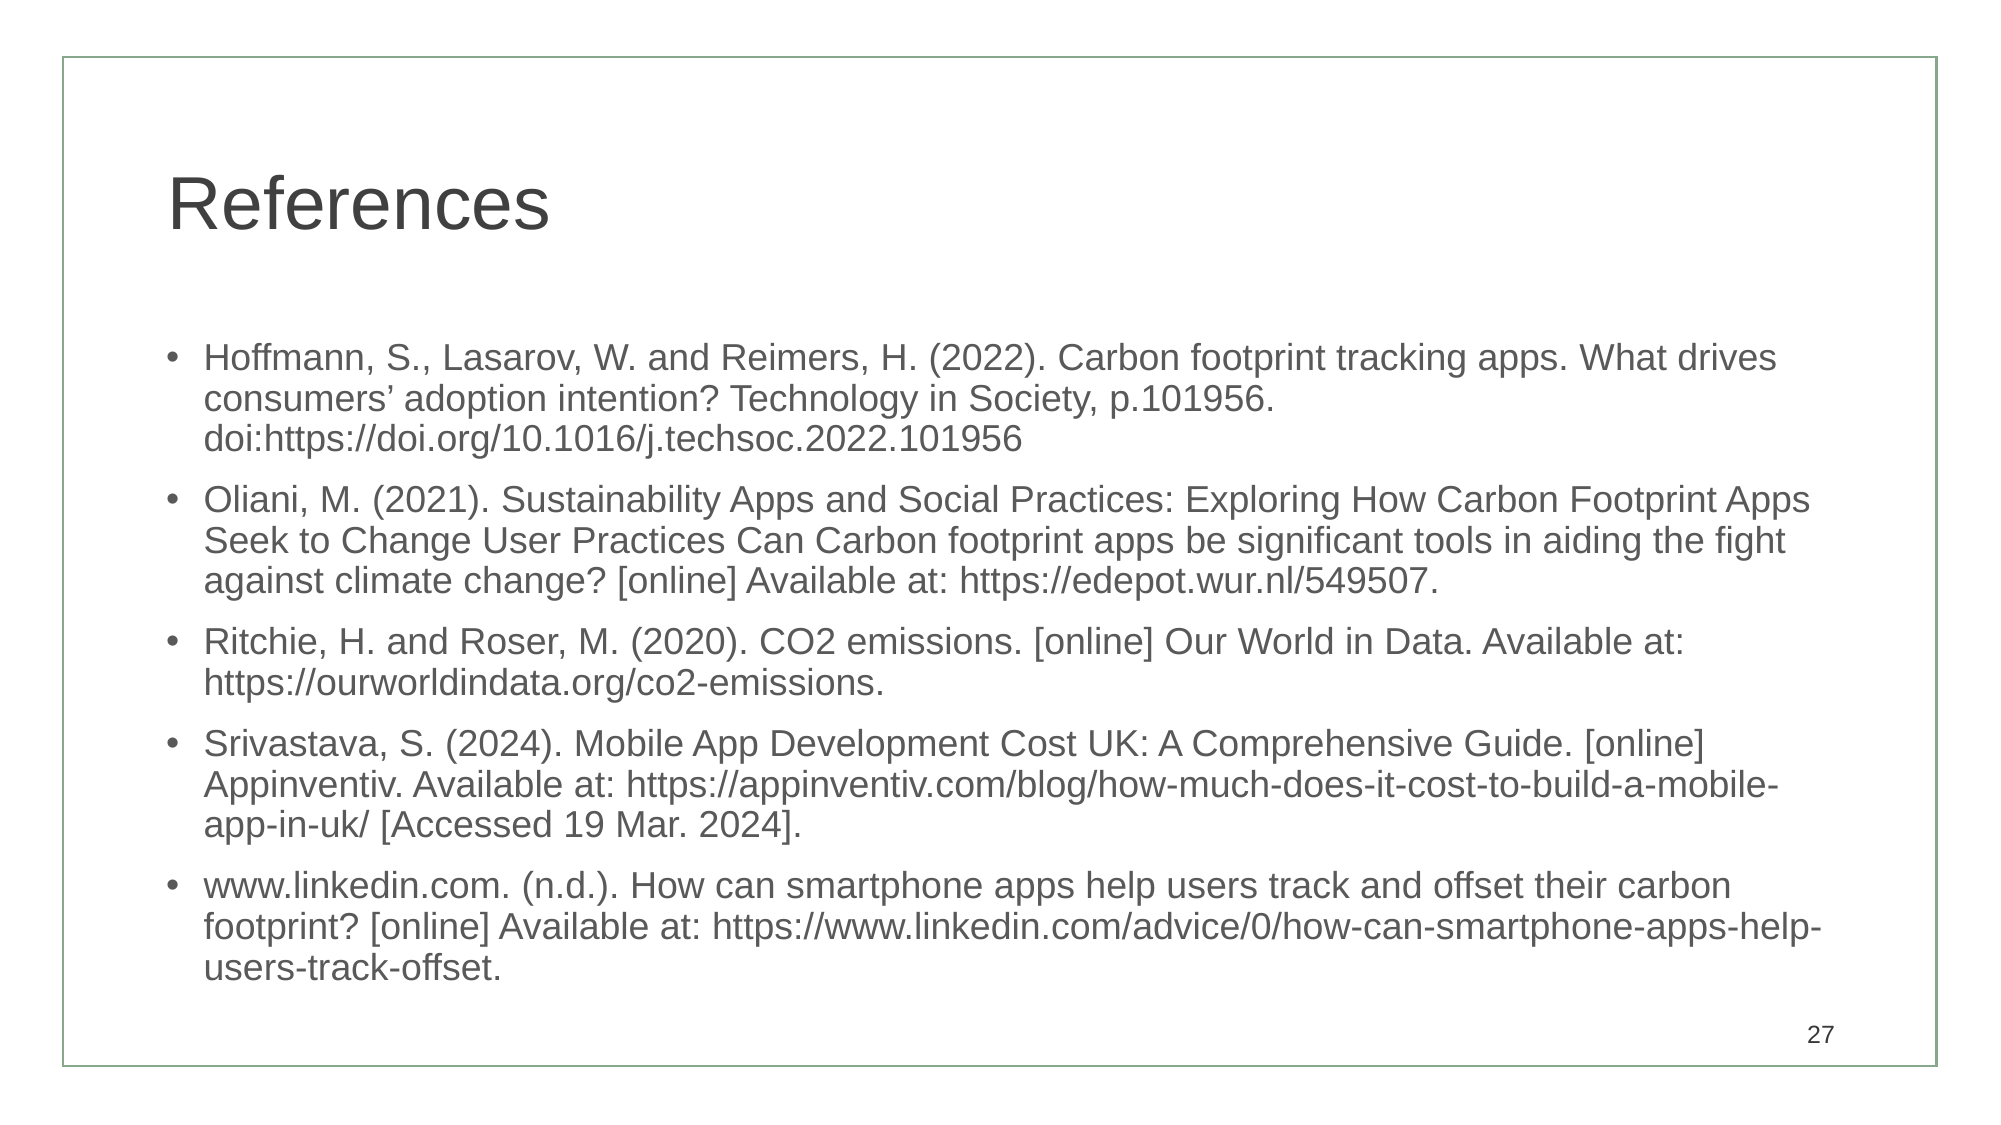

# References
Hoffmann, S., Lasarov, W. and Reimers, H. (2022). Carbon footprint tracking apps. What drives consumers’ adoption intention? Technology in Society, p.101956. doi:https://doi.org/10.1016/j.techsoc.2022.101956
Oliani, M. (2021). Sustainability Apps and Social Practices: Exploring How Carbon Footprint Apps Seek to Change User Practices Can Carbon footprint apps be significant tools in aiding the fight against climate change? [online] Available at: https://edepot.wur.nl/549507.
Ritchie, H. and Roser, M. (2020). CO2 emissions. [online] Our World in Data. Available at: https://ourworldindata.org/co2-emissions.
Srivastava, S. (2024). Mobile App Development Cost UK: A Comprehensive Guide. [online] Appinventiv. Available at: https://appinventiv.com/blog/how-much-does-it-cost-to-build-a-mobile-app-in-uk/ [Accessed 19 Mar. 2024].
www.linkedin.com. (n.d.). How can smartphone apps help users track and offset their carbon footprint? [online] Available at: https://www.linkedin.com/advice/0/how-can-smartphone-apps-help-users-track-offset.

27